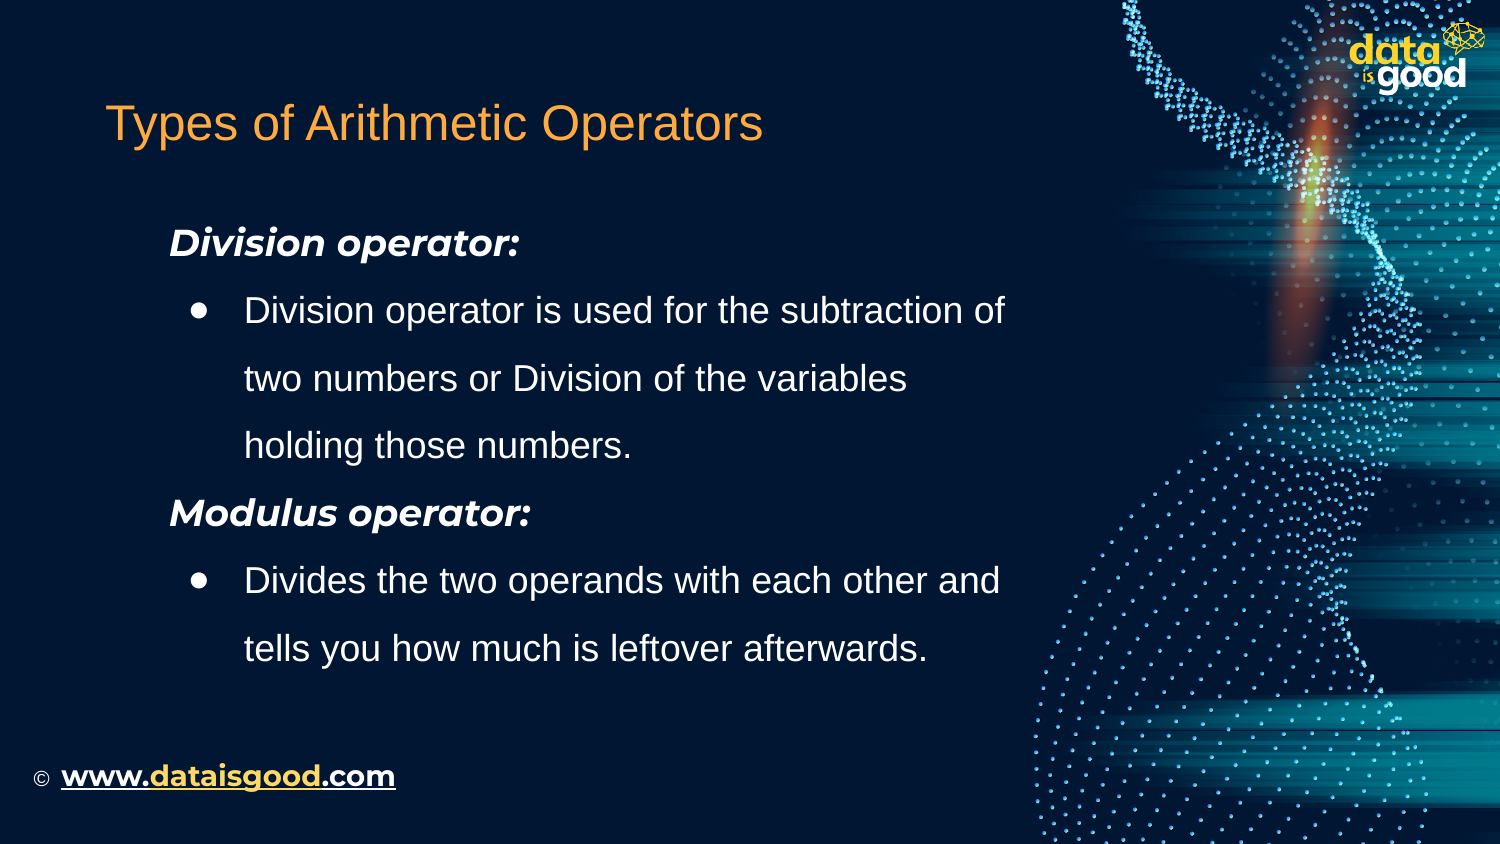

# Types of Arithmetic Operators
Division operator:
Division operator is used for the subtraction of two numbers or Division of the variables holding those numbers.
Modulus operator:
Divides the two operands with each other and tells you how much is leftover afterwards.